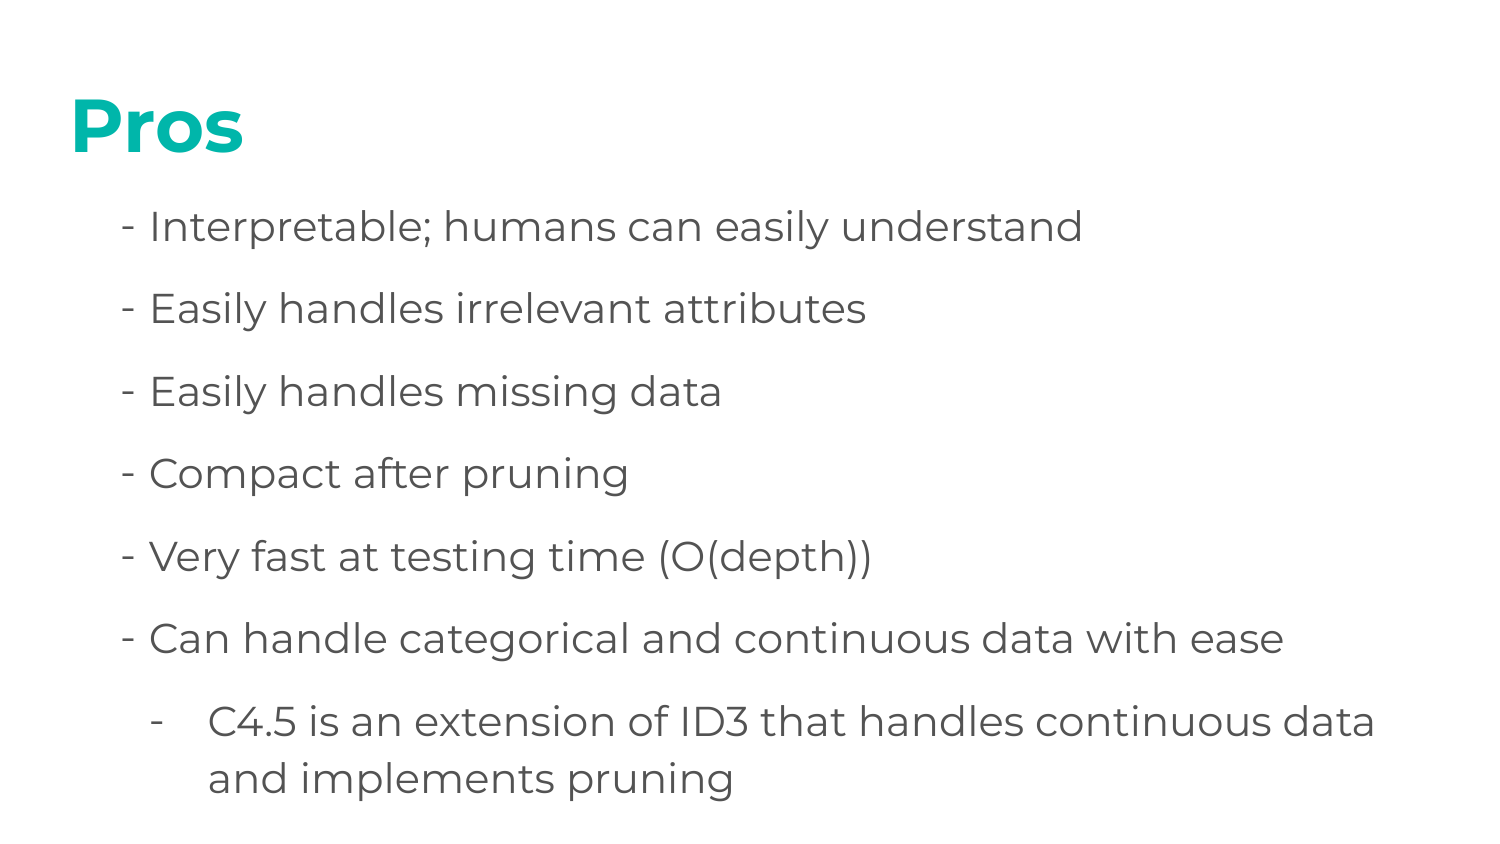

# Pros
Interpretable; humans can easily understand
Easily handles irrelevant attributes
Easily handles missing data
Compact after pruning
Very fast at testing time (O(depth))
Can handle categorical and continuous data with ease
C4.5 is an extension of ID3 that handles continuous data and implements pruning